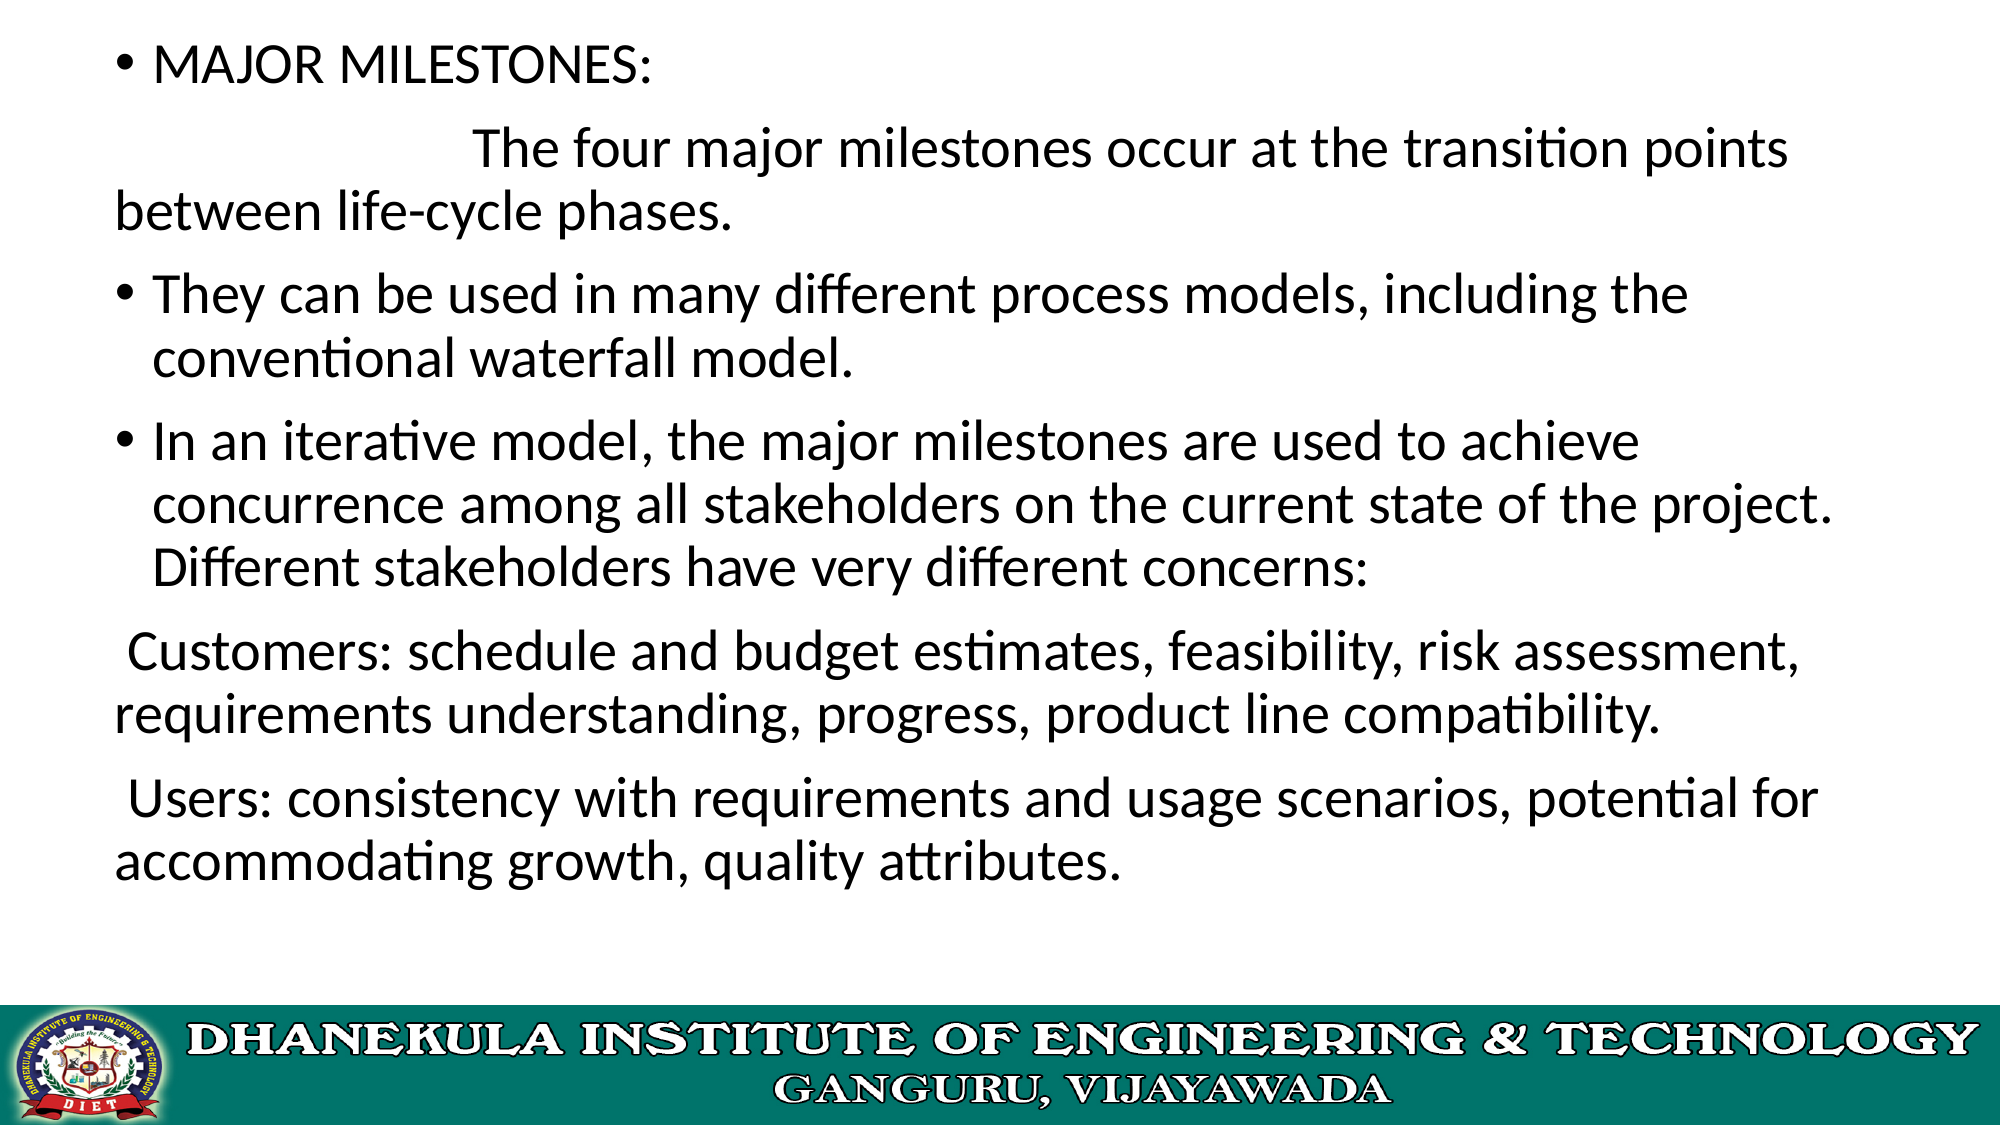

MAJOR MILESTONES:
                           The four major milestones occur at the transition points between life-cycle phases.
They can be used in many different process models, including the conventional waterfall model.
In an iterative model, the major milestones are used to achieve concurrence among all stakeholders on the current state of the project. Different stakeholders have very different concerns:
 Customers: schedule and budget estimates, feasibility, risk assessment, requirements understanding, progress, product line compatibility.
 Users: consistency with requirements and usage scenarios, potential for accommodating growth, quality attributes.